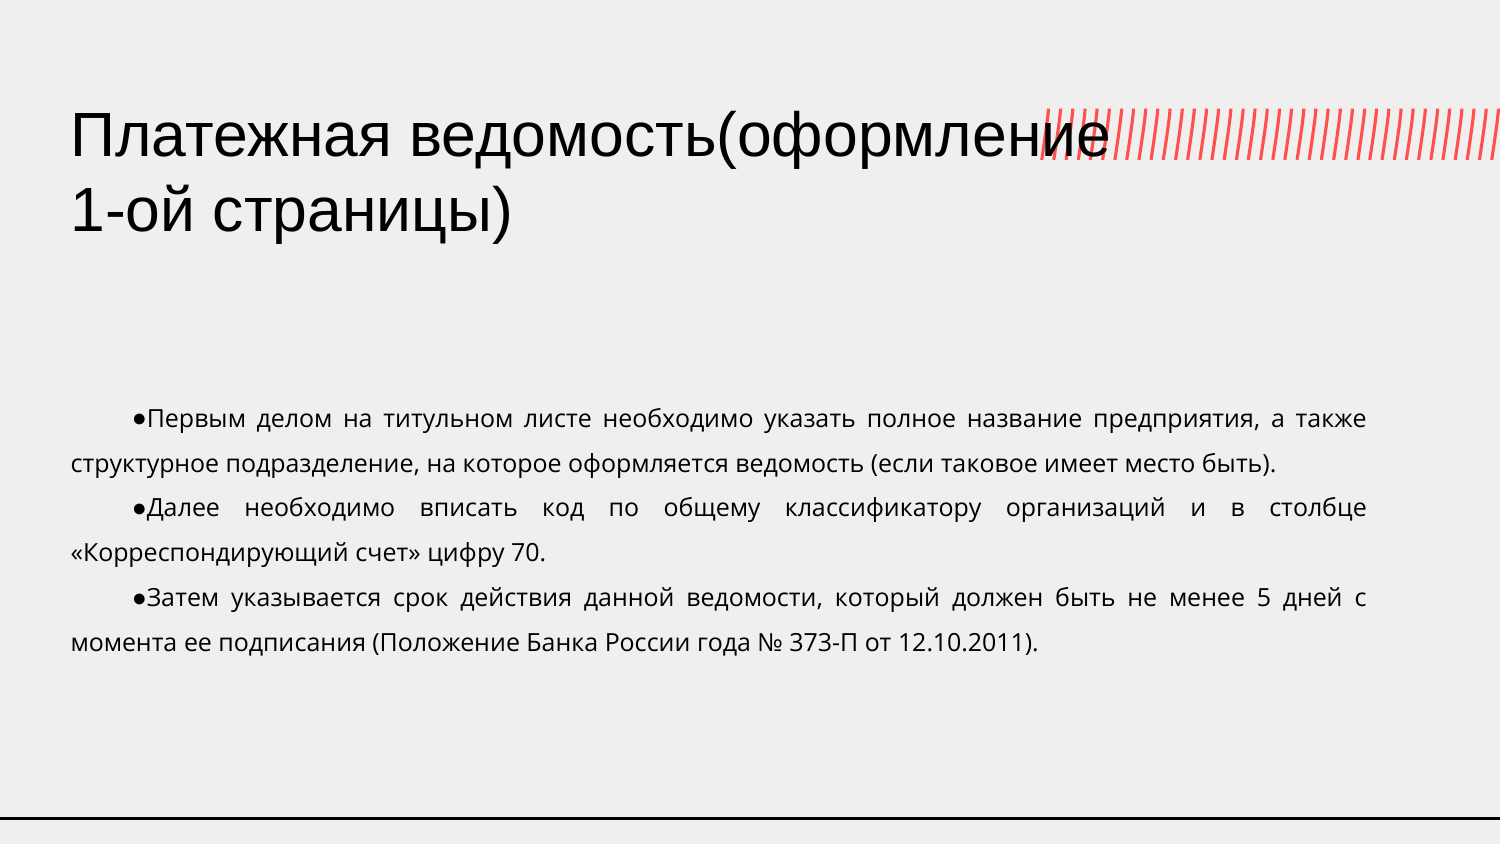

# Платежная ведомость(оформление 1-ой страницы)

Первым делом на титульном листе необходимо указать полное название предприятия, а также структурное подразделение, на которое оформляется ведомость (если таковое имеет место быть).
Далее необходимо вписать код по общему классификатору организаций и в столбце «Корреспондирующий счет» цифру 70.
Затем указывается срок действия данной ведомости, который должен быть не менее 5 дней с момента ее подписания (Положение Банка России года № 373-П от 12.10.2011).